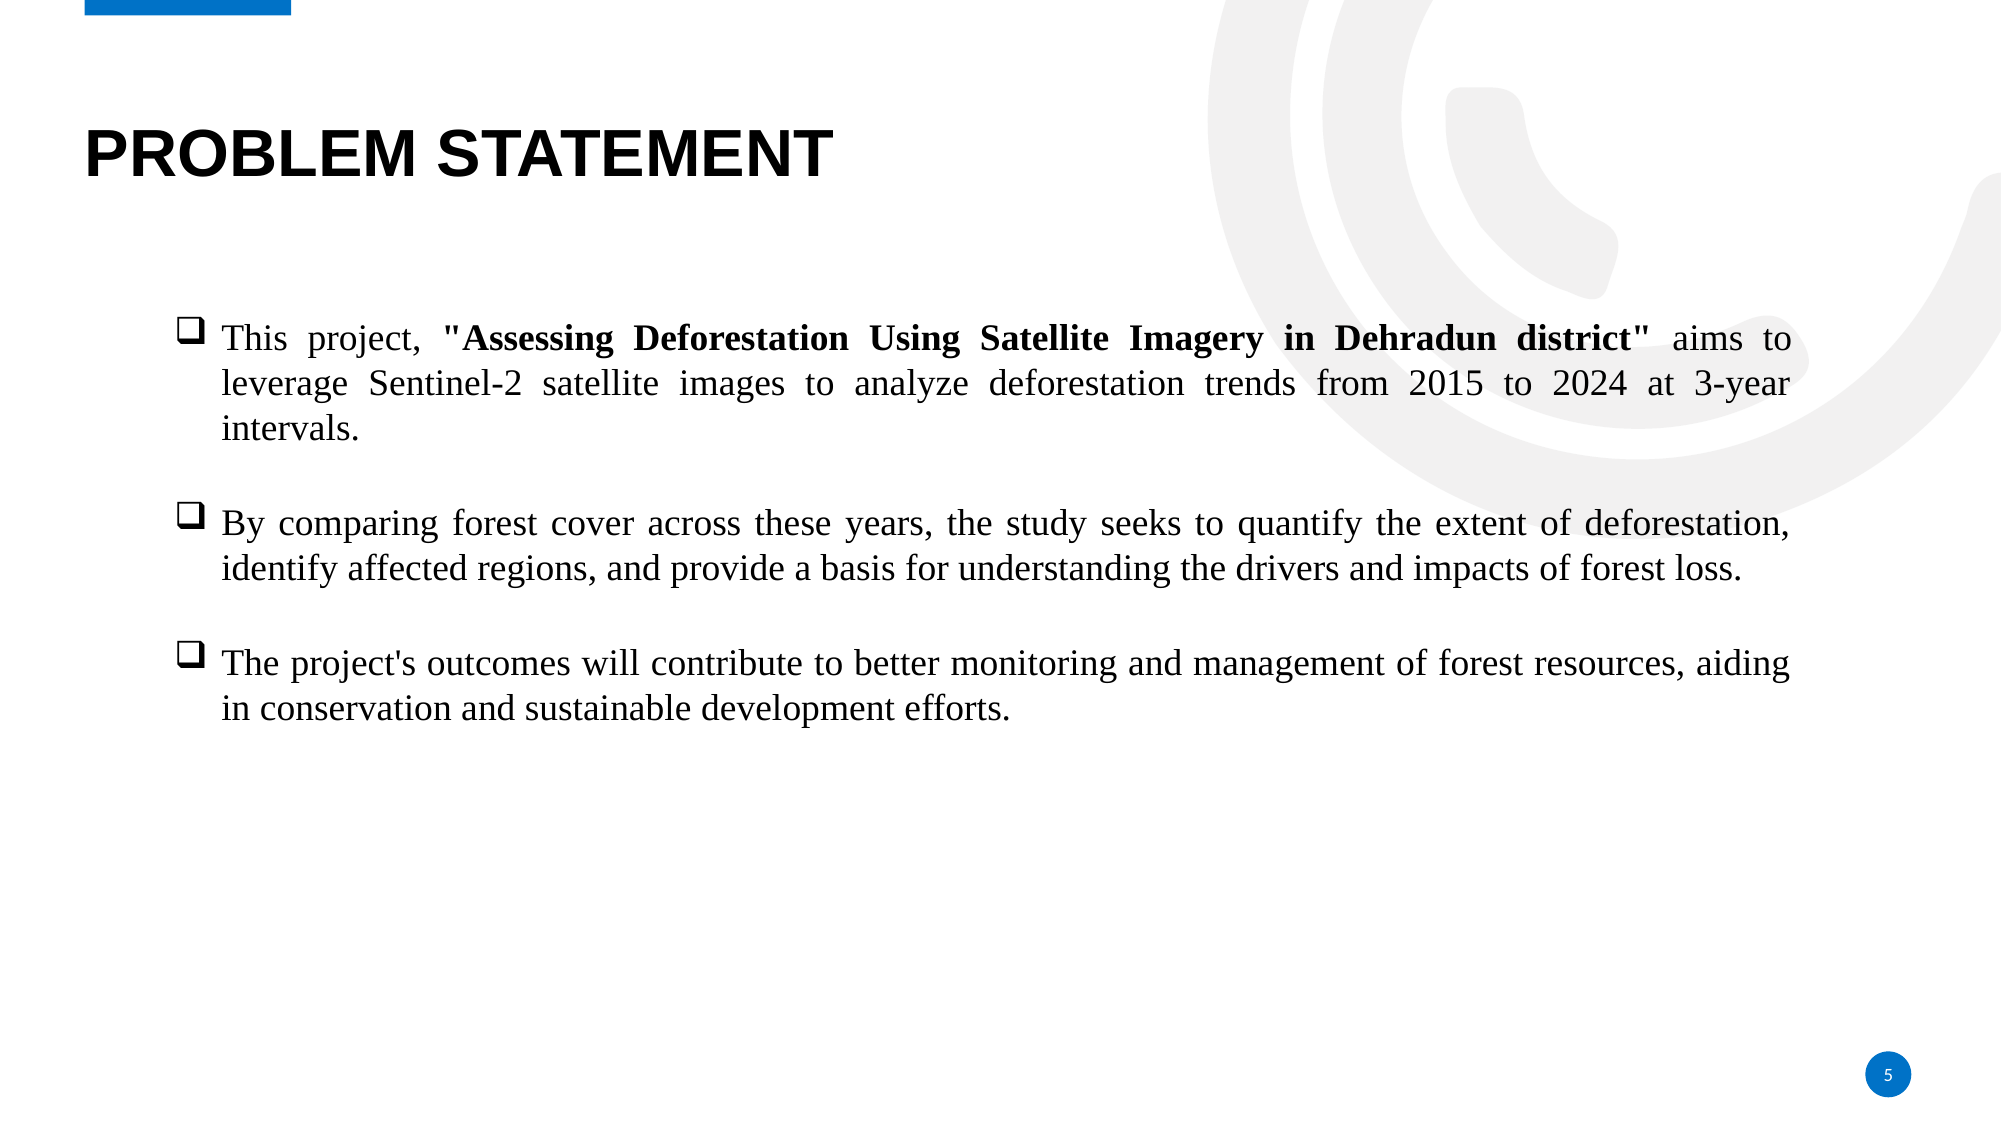

# PROBLEM STATEMENT
This project, "Assessing Deforestation Using Satellite Imagery in Dehradun district" aims to leverage Sentinel-2 satellite images to analyze deforestation trends from 2015 to 2024 at 3-year intervals.
By comparing forest cover across these years, the study seeks to quantify the extent of deforestation, identify affected regions, and provide a basis for understanding the drivers and impacts of forest loss.
The project's outcomes will contribute to better monitoring and management of forest resources, aiding in conservation and sustainable development efforts.

5